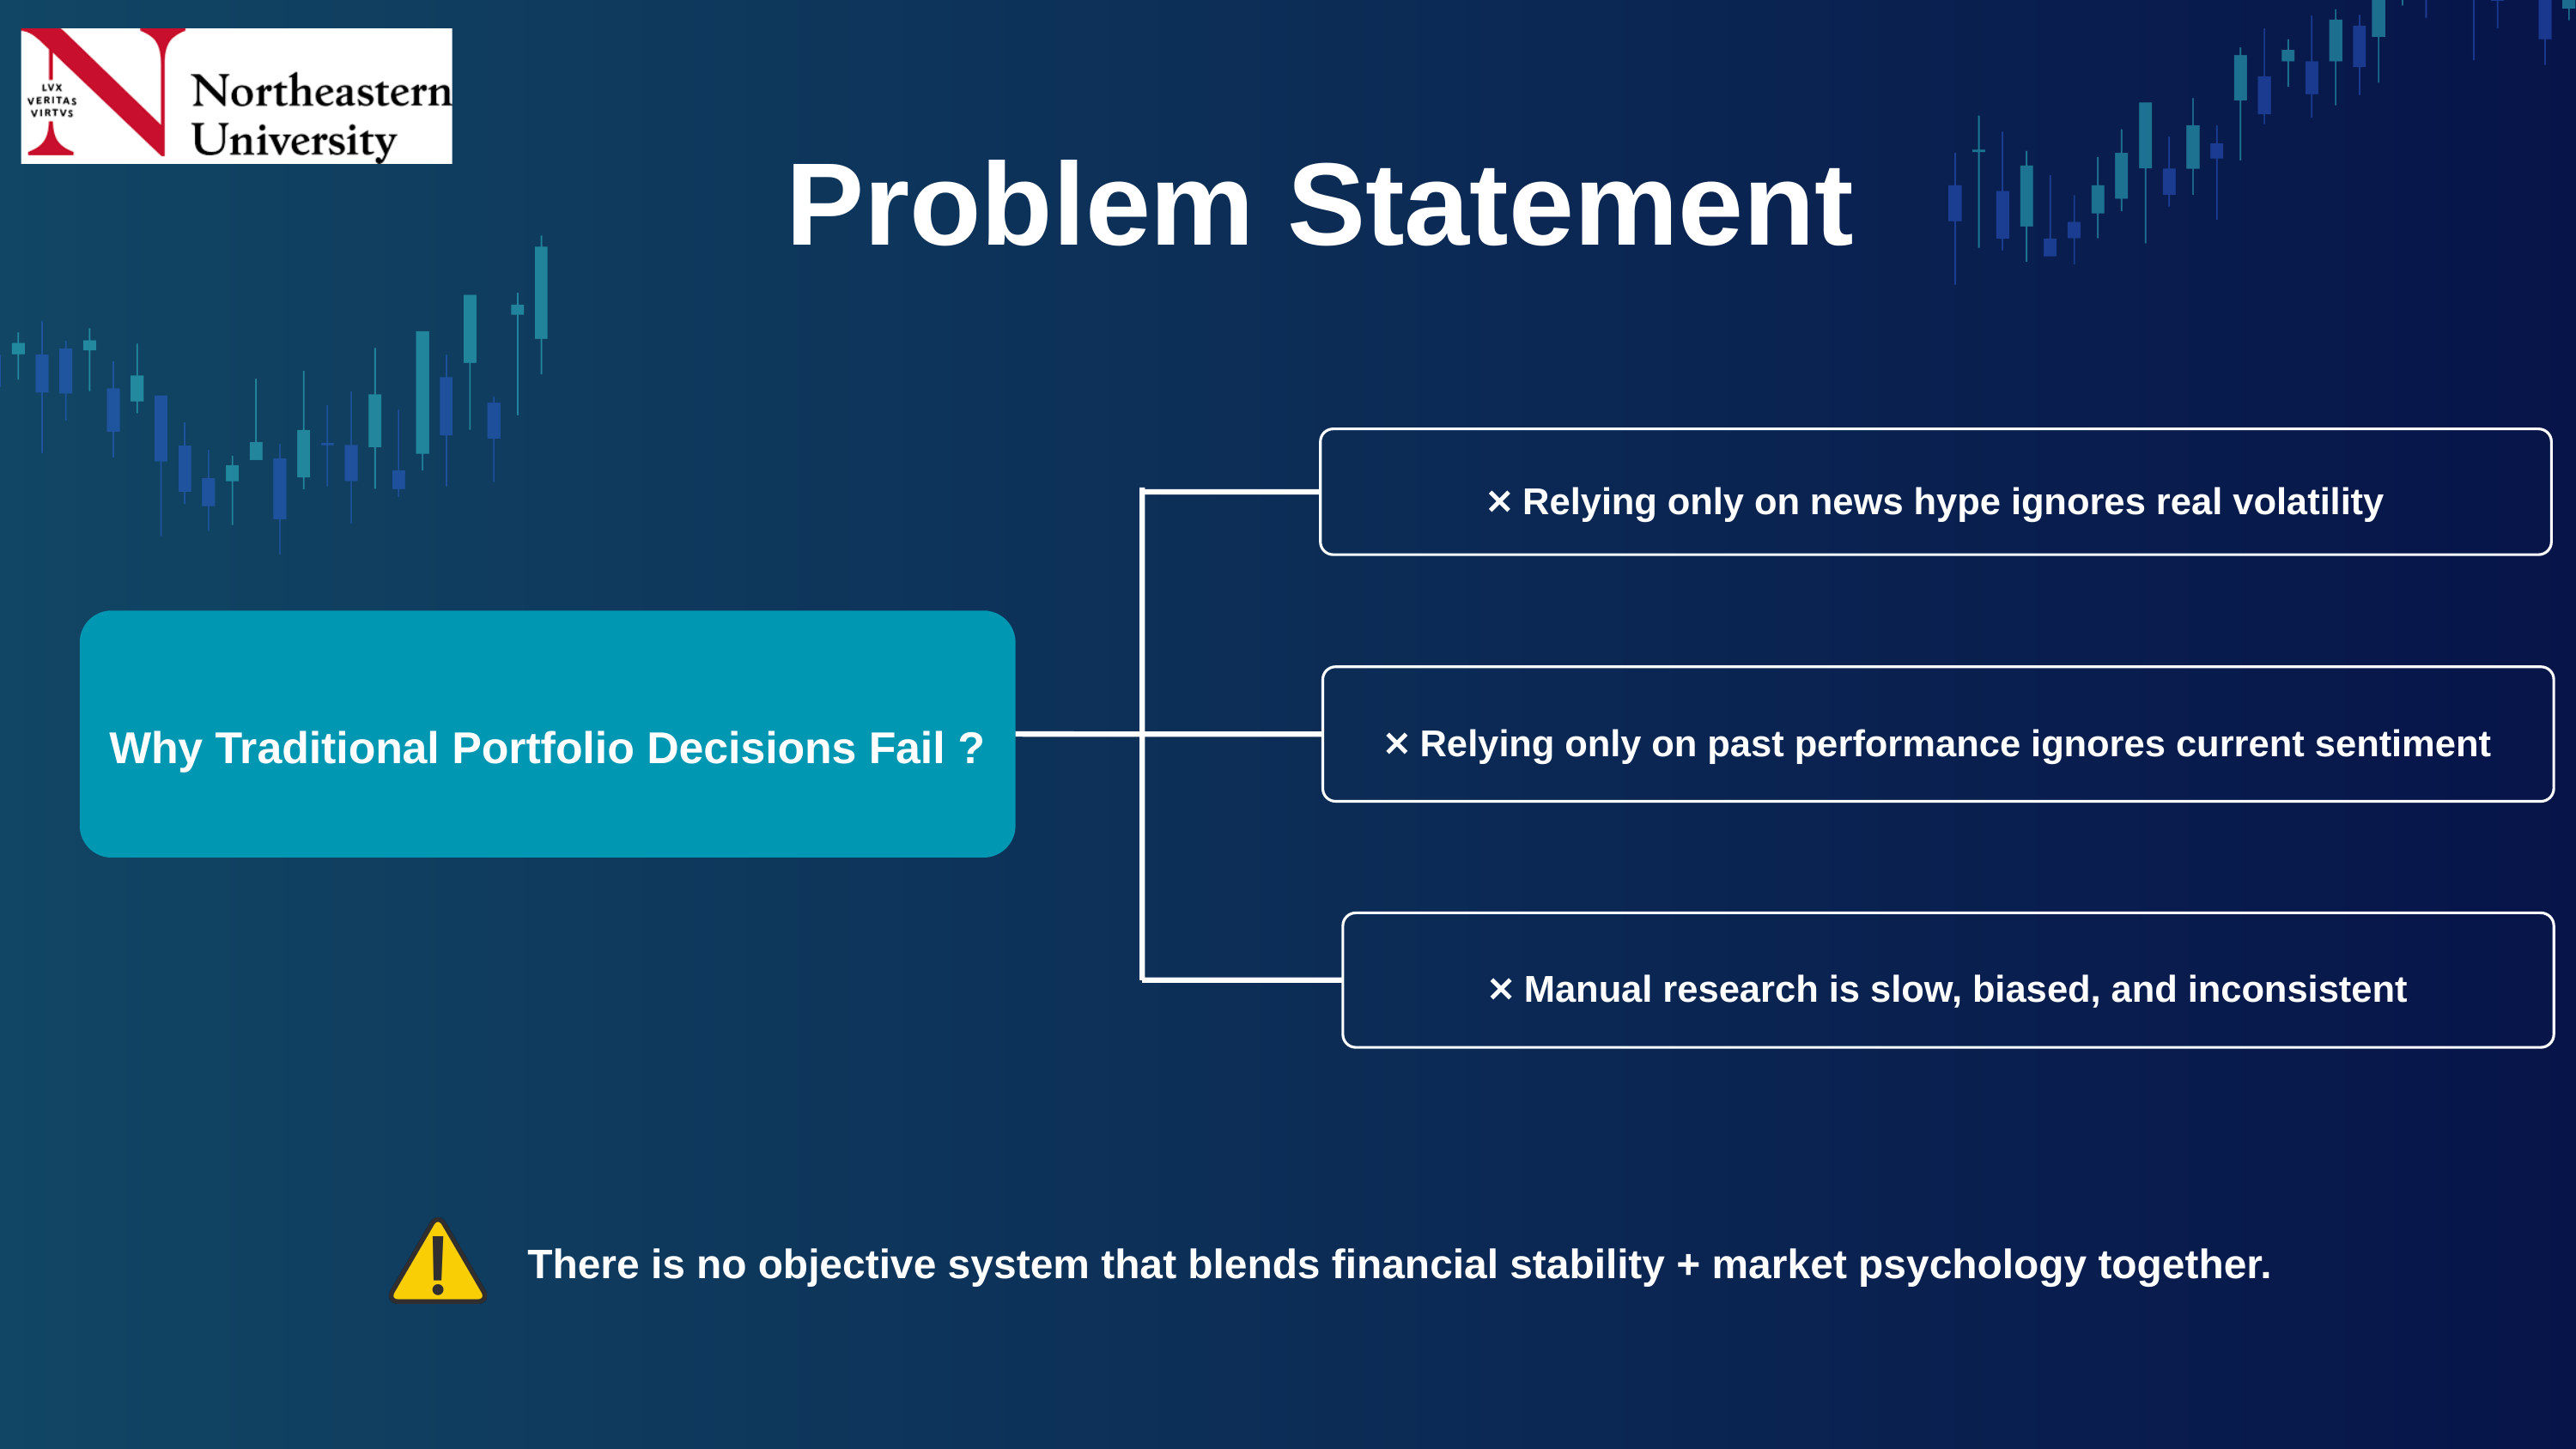

Problem Statement

❌ Relying only on news hype ignores real volatility

Why Traditional Portfolio Decisions Fail ?

❌ Relying only on past performance ignores current sentiment

❌ Manual research is slow, biased, and inconsistent

 There is no objective system that blends financial stability + market psychology together.